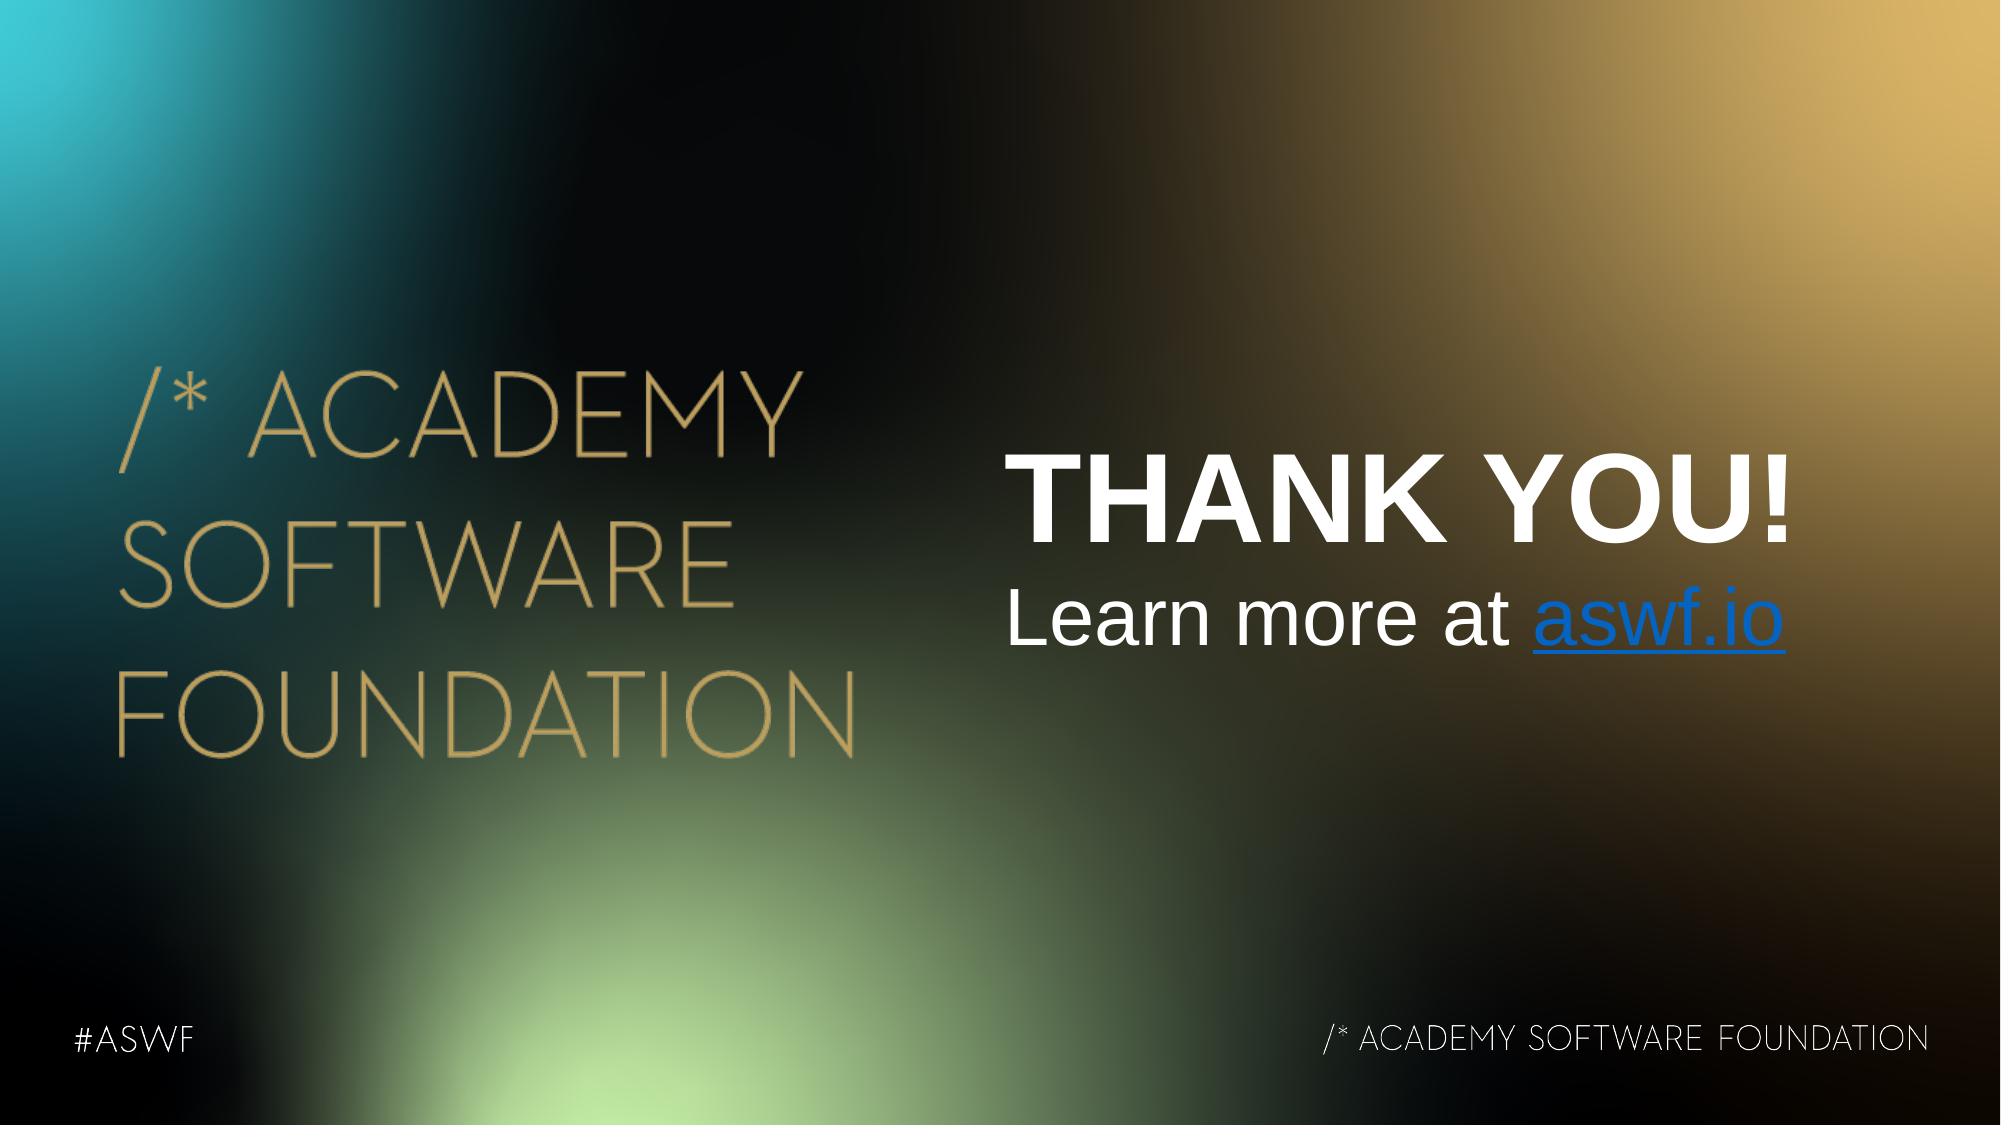

# THANK YOU!
Learn more at aswf.io